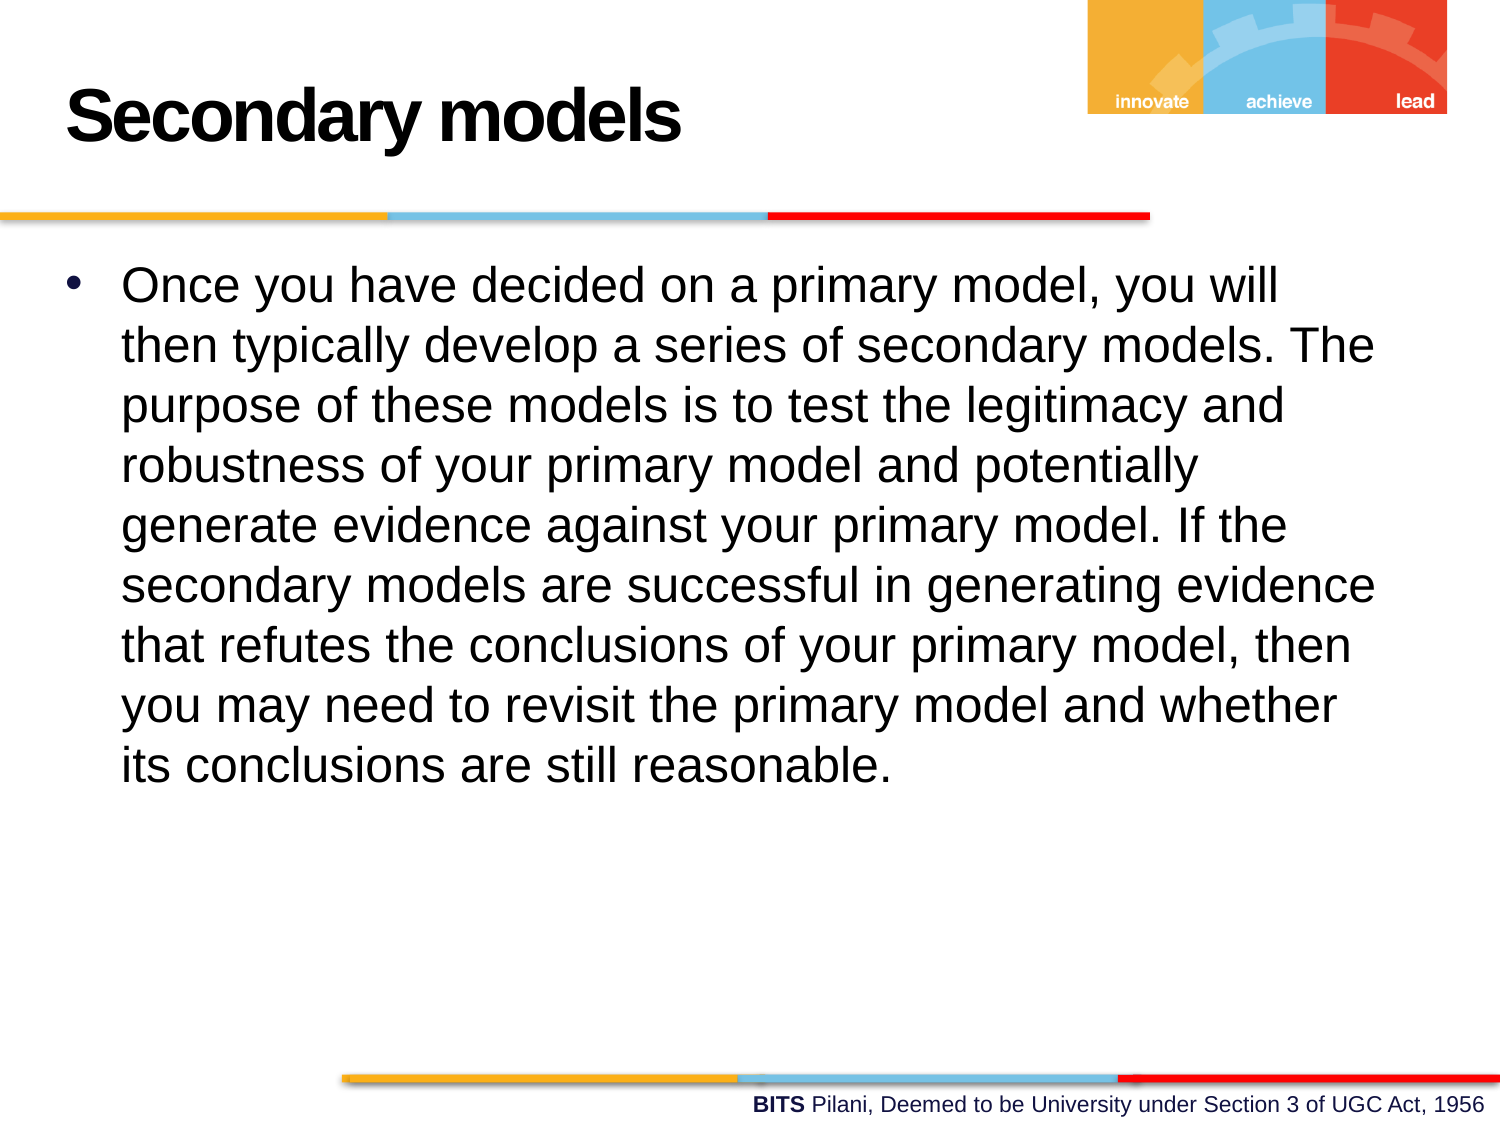

Secondary models
Once you have decided on a primary model, you will then typically develop a series of secondary models. The purpose of these models is to test the legitimacy and robustness of your primary model and potentially generate evidence against your primary model. If the secondary models are successful in generating evidence that refutes the conclusions of your primary model, then you may need to revisit the primary model and whether its conclusions are still reasonable.